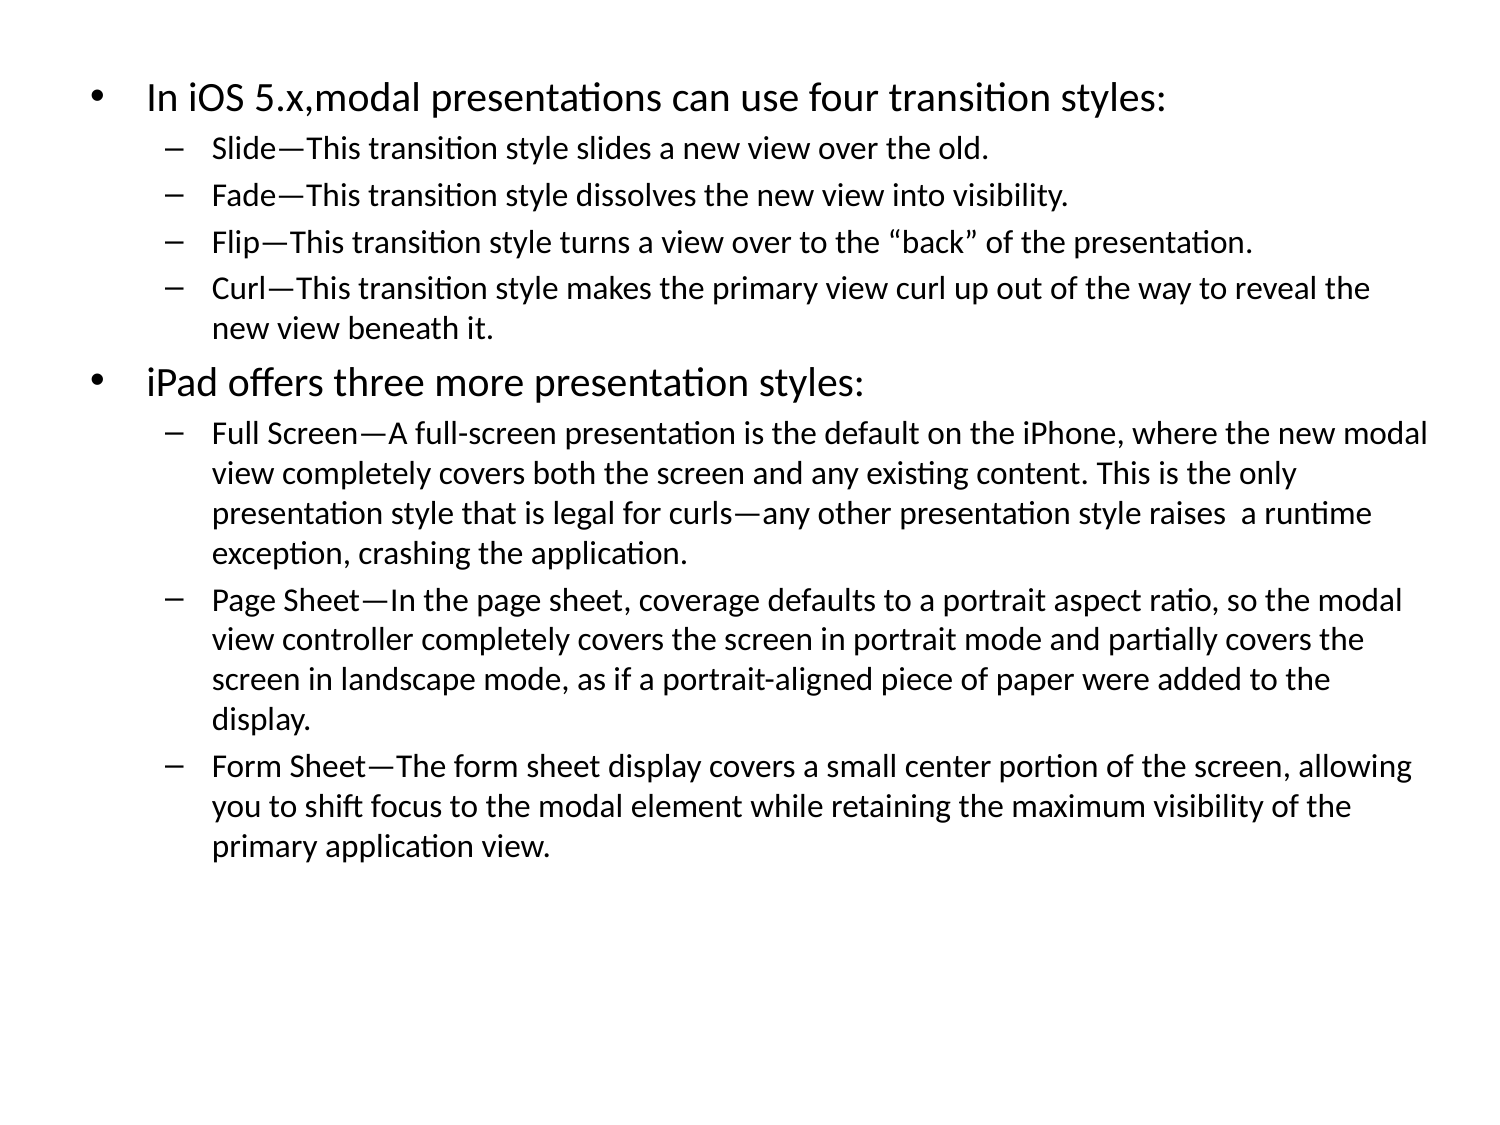

In iOS 5.x,modal presentations can use four transition styles:
Slide—This transition style slides a new view over the old.
Fade—This transition style dissolves the new view into visibility.
Flip—This transition style turns a view over to the “back” of the presentation.
Curl—This transition style makes the primary view curl up out of the way to reveal the new view beneath it.
iPad offers three more presentation styles:
Full Screen—A full-screen presentation is the default on the iPhone, where the new modal view completely covers both the screen and any existing content. This is the only presentation style that is legal for curls—any other presentation style raises  a runtime exception, crashing the application.
Page Sheet—In the page sheet, coverage defaults to a portrait aspect ratio, so the modal view controller completely covers the screen in portrait mode and partially covers the screen in landscape mode, as if a portrait-aligned piece of paper were added to the display.
Form Sheet—The form sheet display covers a small center portion of the screen, allowing you to shift focus to the modal element while retaining the maximum visibility of the primary application view.